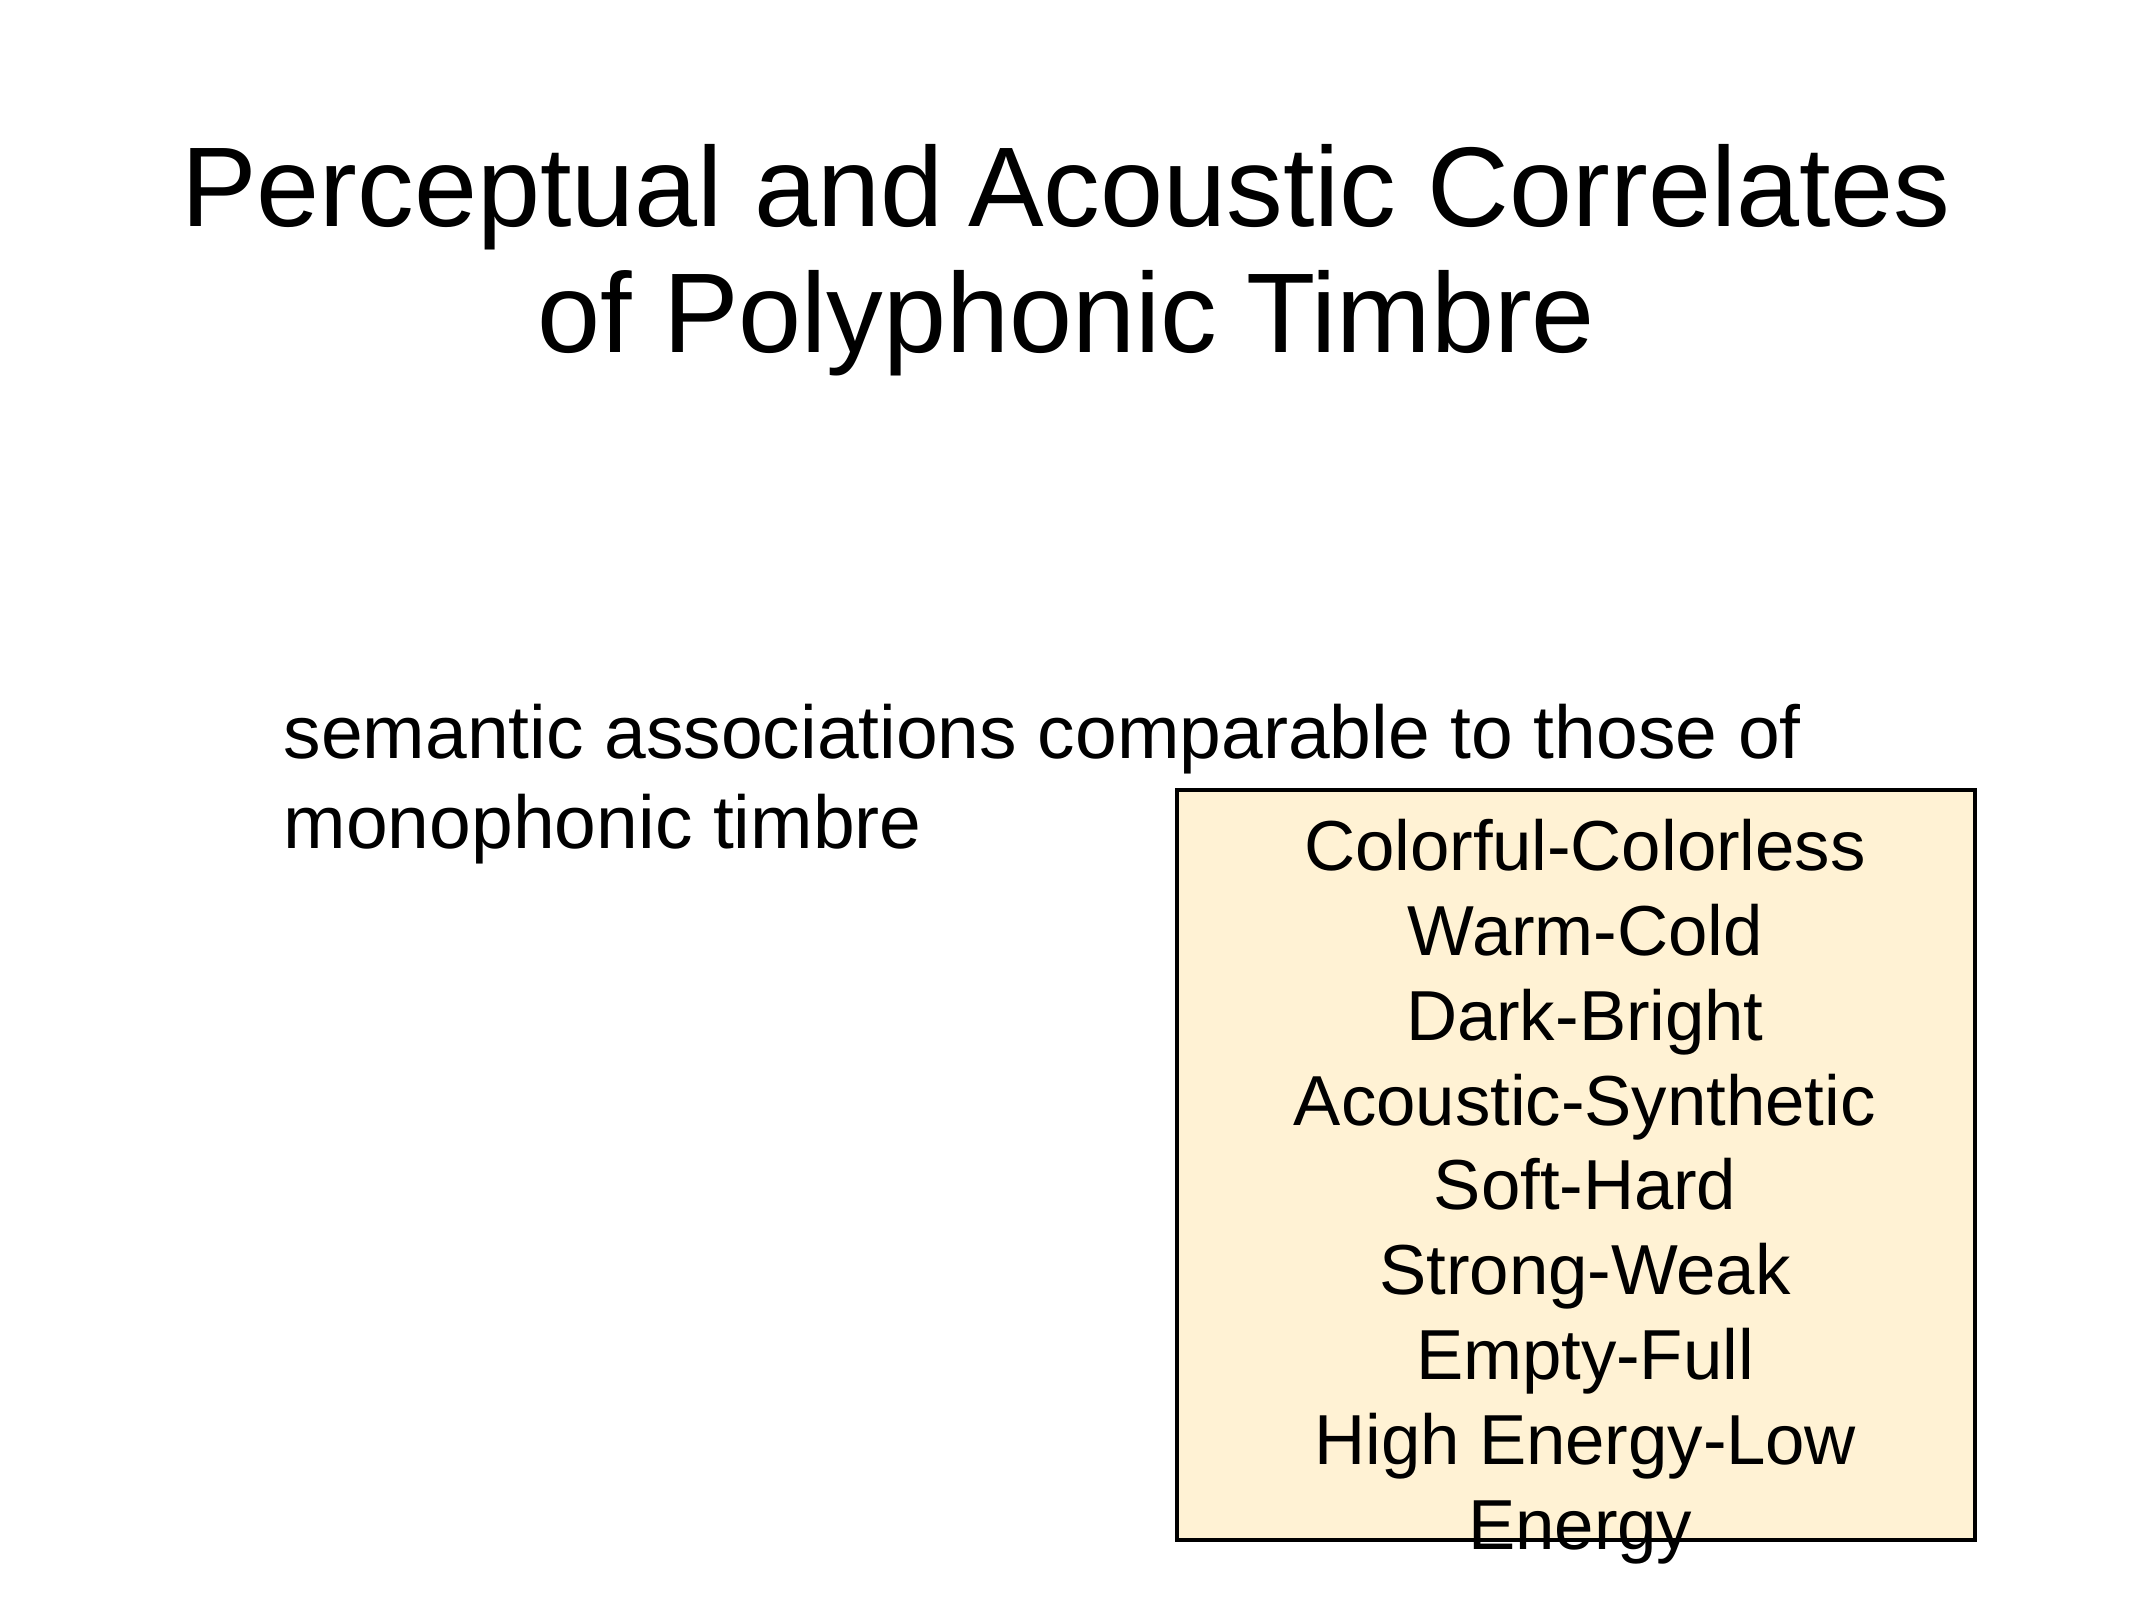

Perceptual and Acoustic Correlates of Polyphonic Timbre

semantic associations comparable to those of monophonic timbre
Colorful-Colorless
Warm-Cold
Dark-Bright
Acoustic-Synthetic
Soft-Hard
Strong-Weak
Empty-Full
High Energy-Low Energy